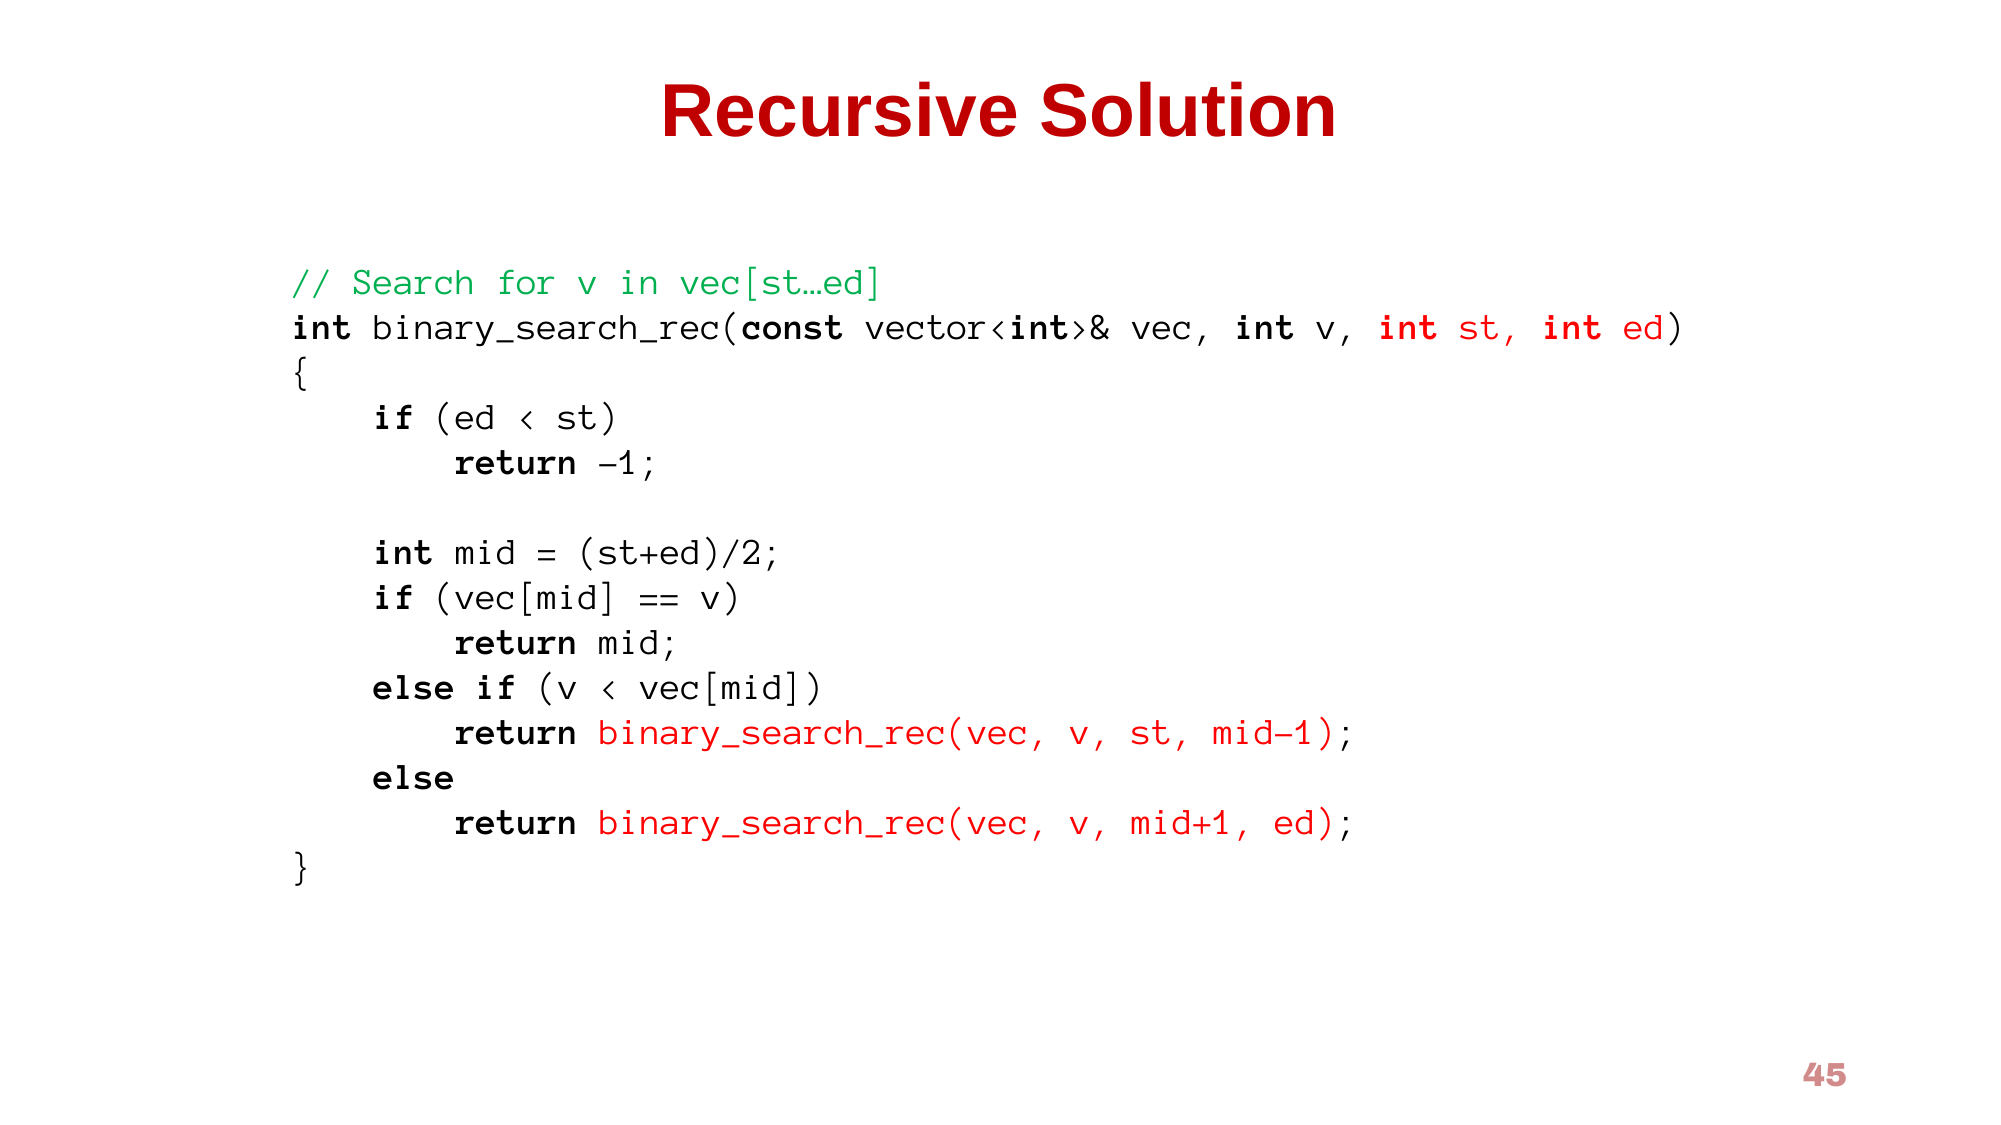

# Recursive Solution
// Search for v in vec[st…ed]
int binary_search_rec(const vector<int>& vec, int v, int st, int ed)
{
    if (ed < st)
        return -1;

    int mid = (st+ed)/2;
    if (vec[mid] == v)
        return mid;
    else if (v < vec[mid])
        return binary_search_rec(vec, v, st, mid-1);
    else
        return binary_search_rec(vec, v, mid+1, ed);
}
45